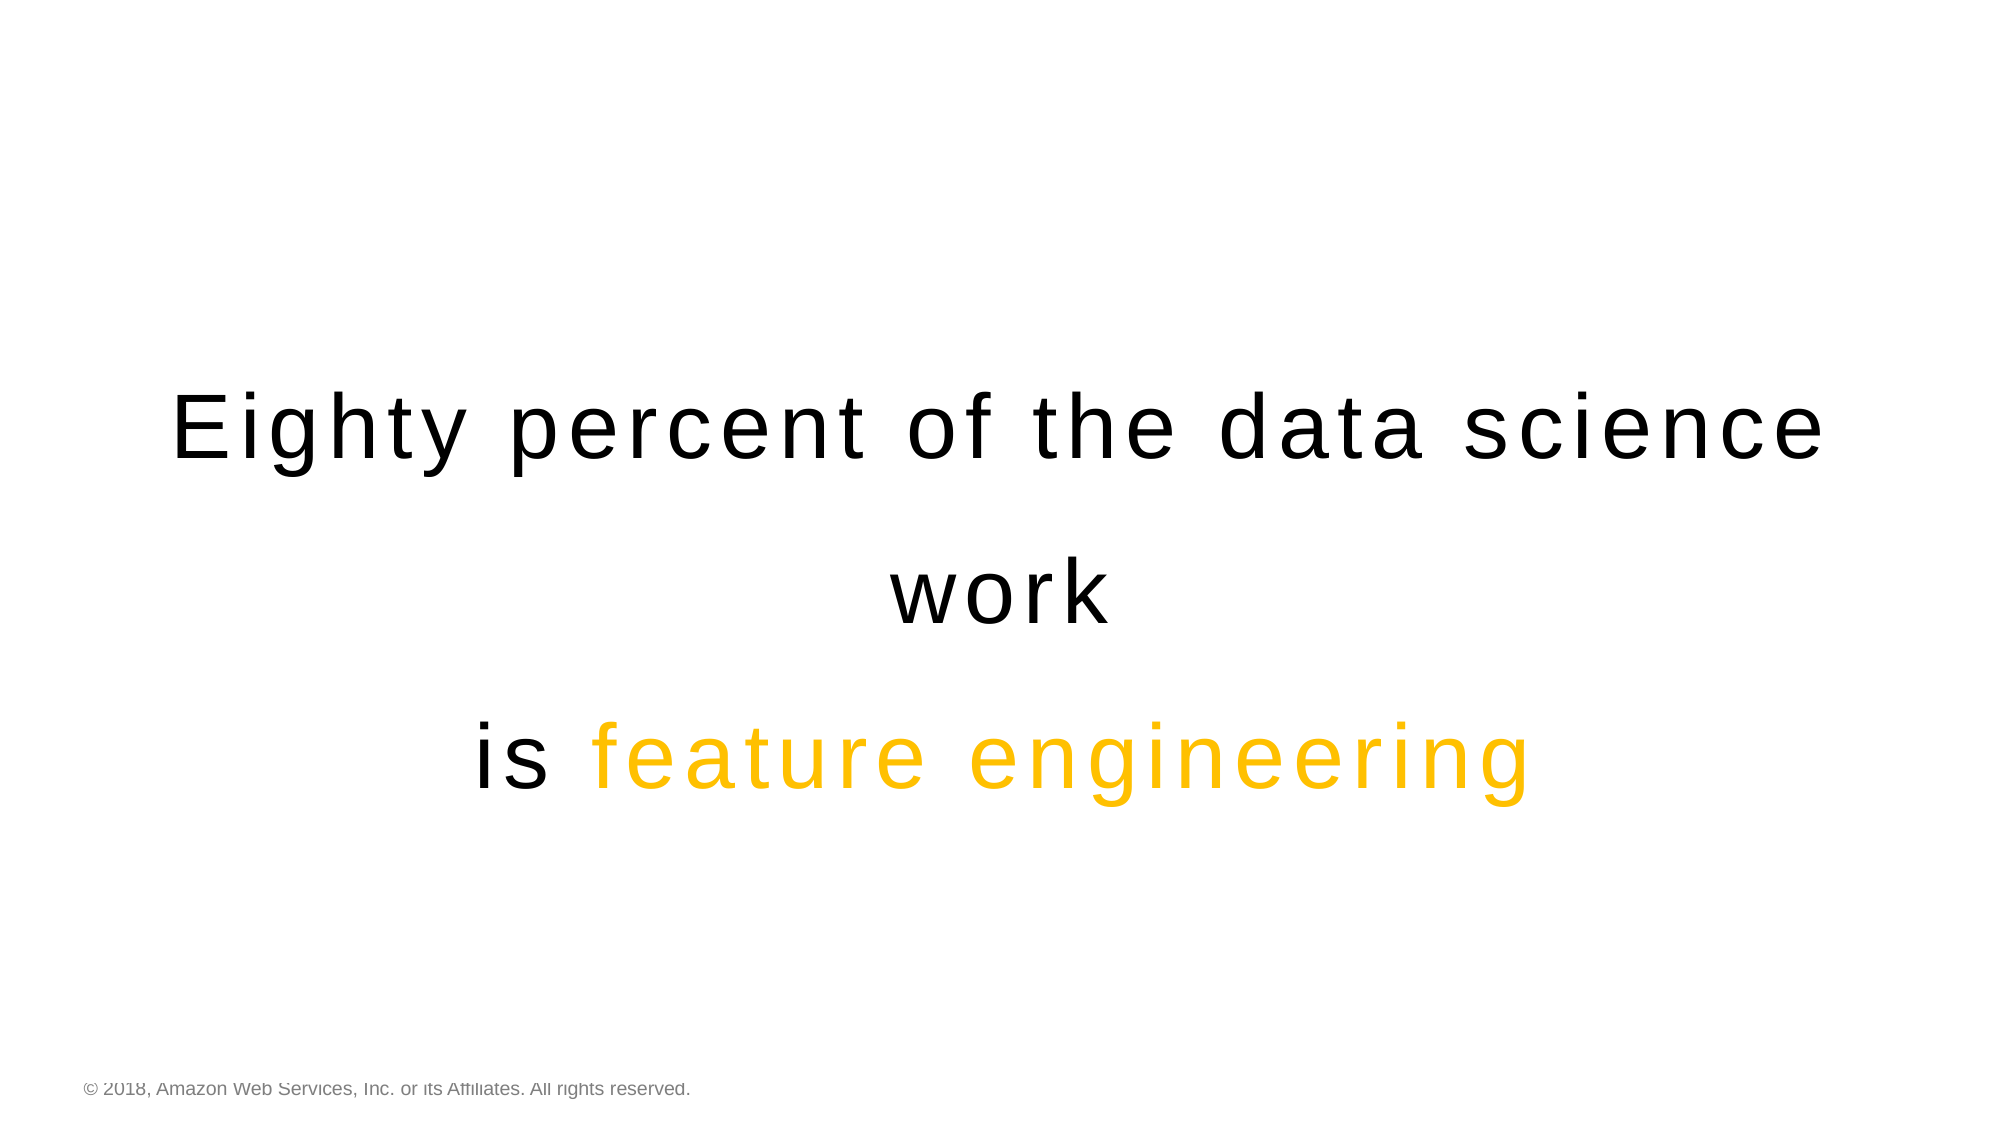

# Eighty percent of the data science work is feature engineering